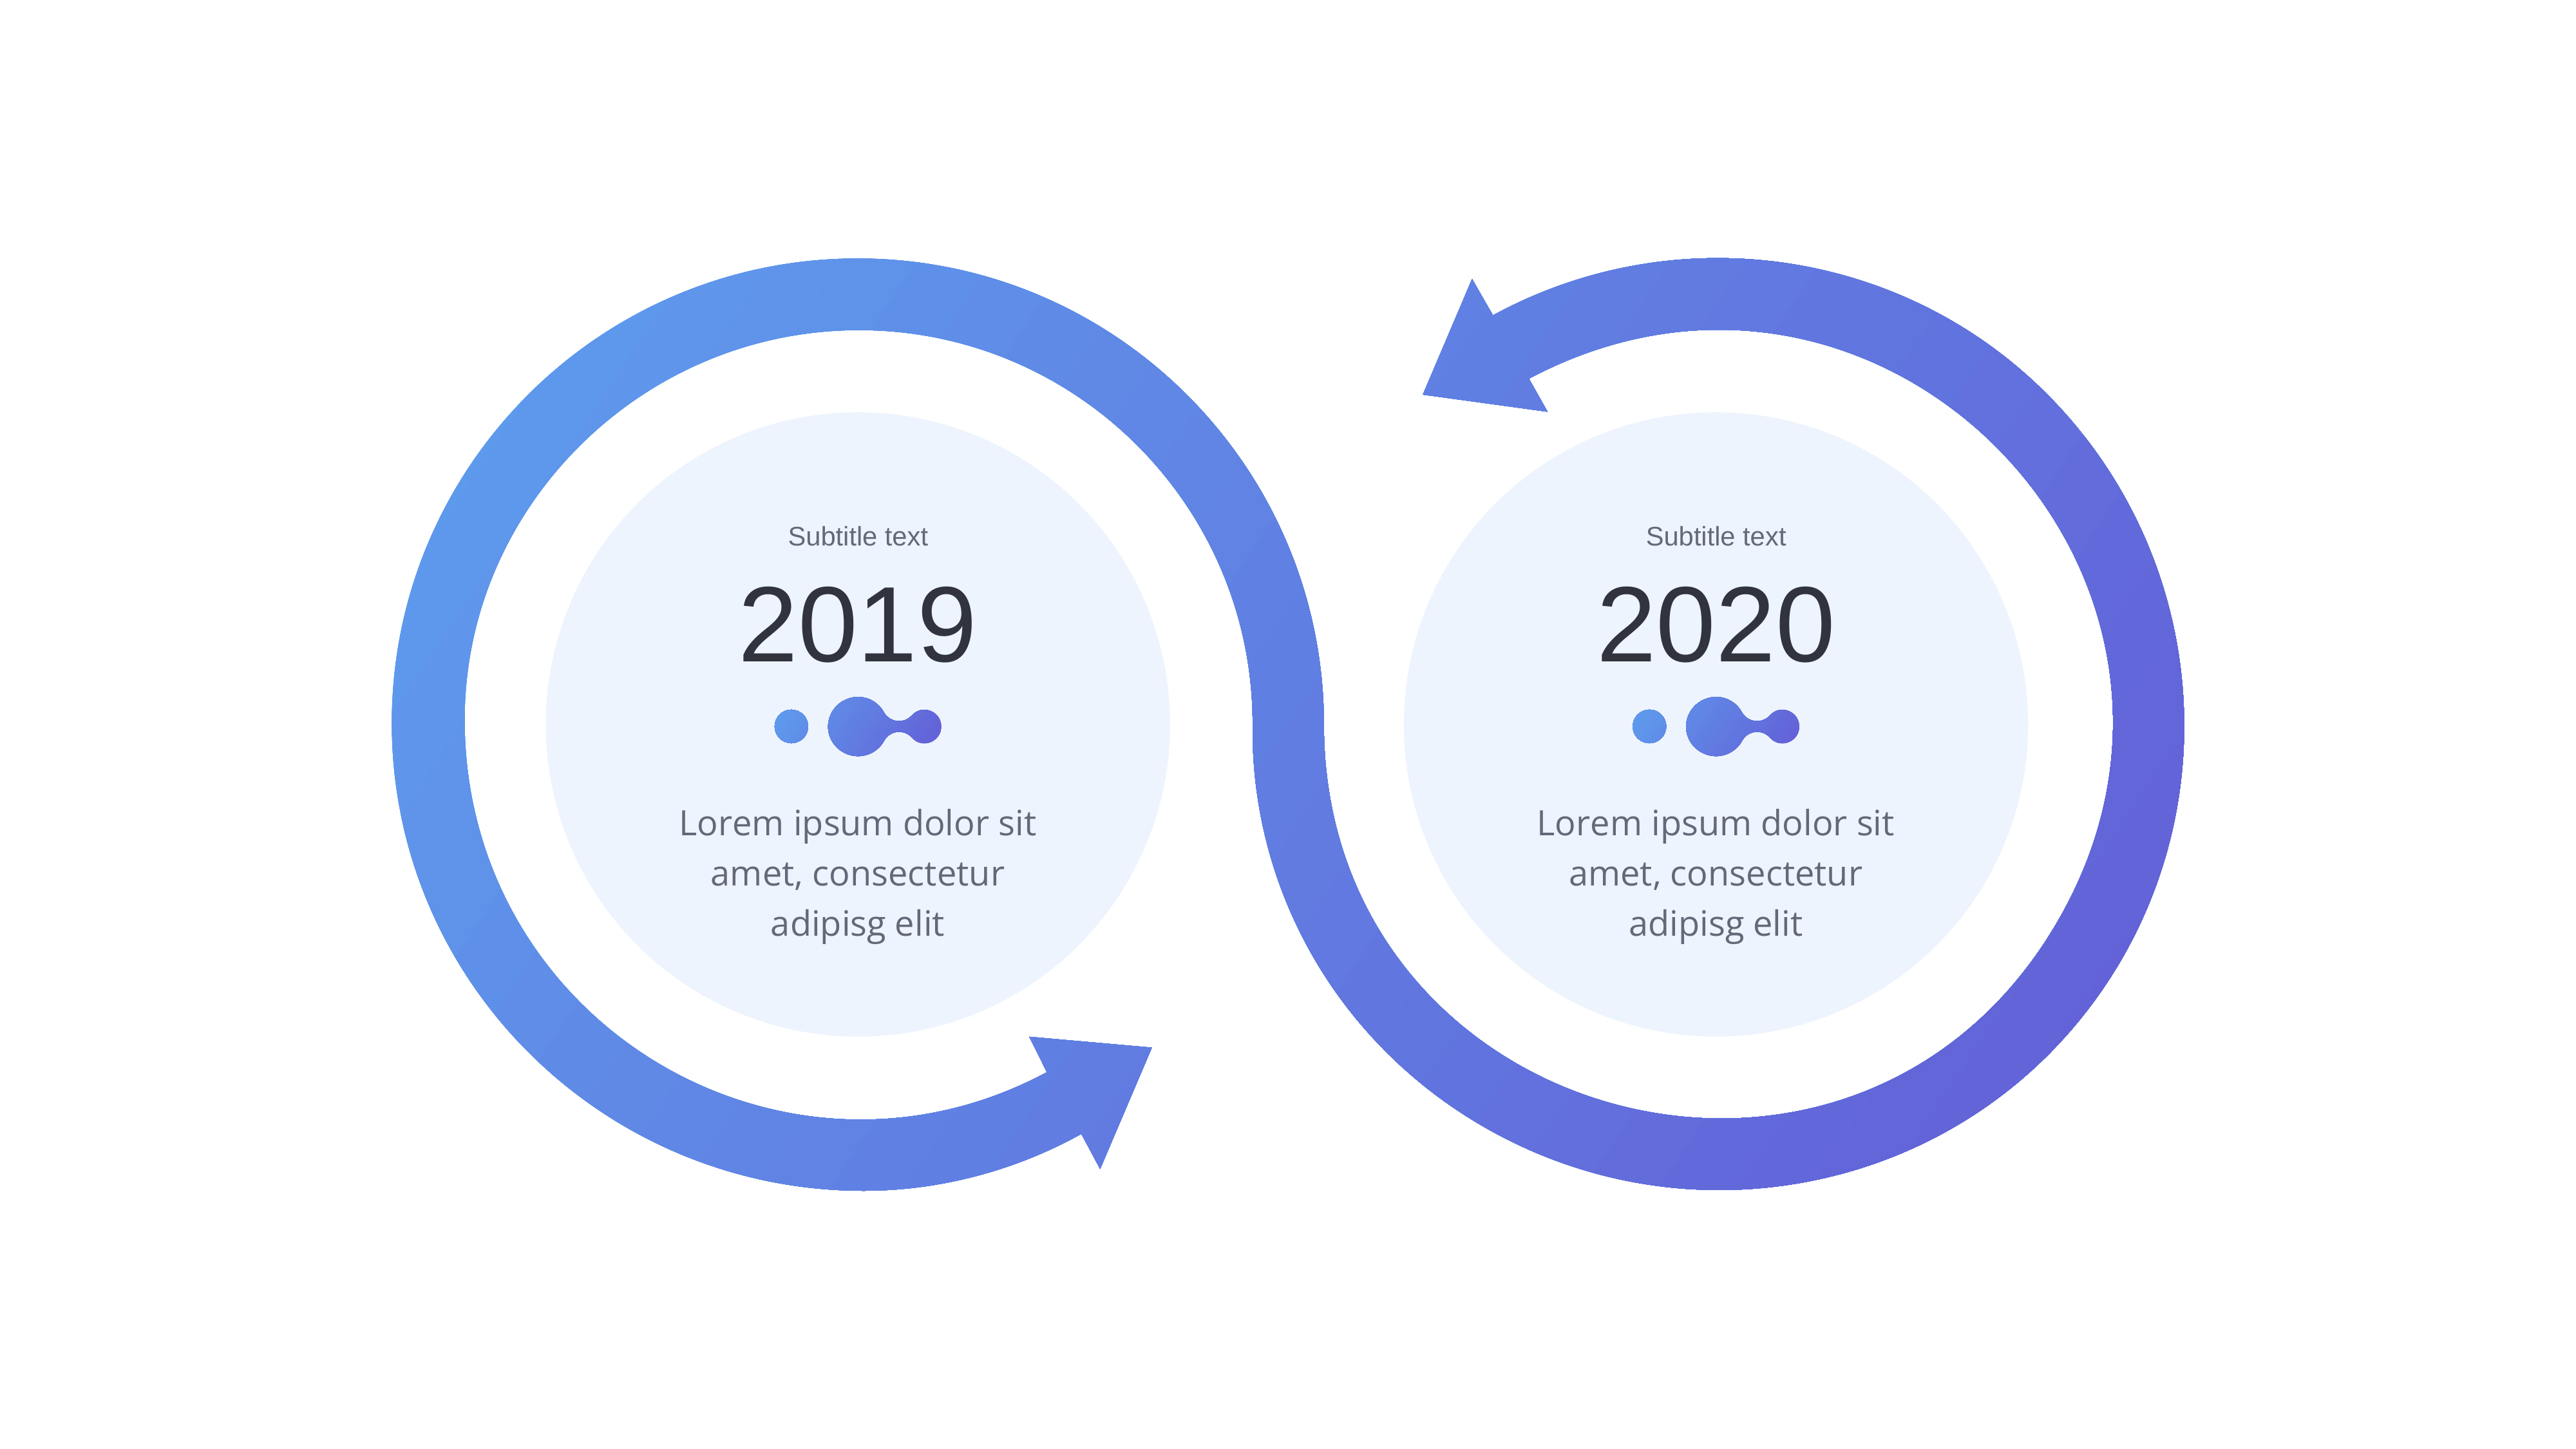

Subtitle text
Subtitle text
2019
2020

Lorem ipsum dolor sit amet, consectetur adipisg elit
Lorem ipsum dolor sit amet, consectetur adipisg elit